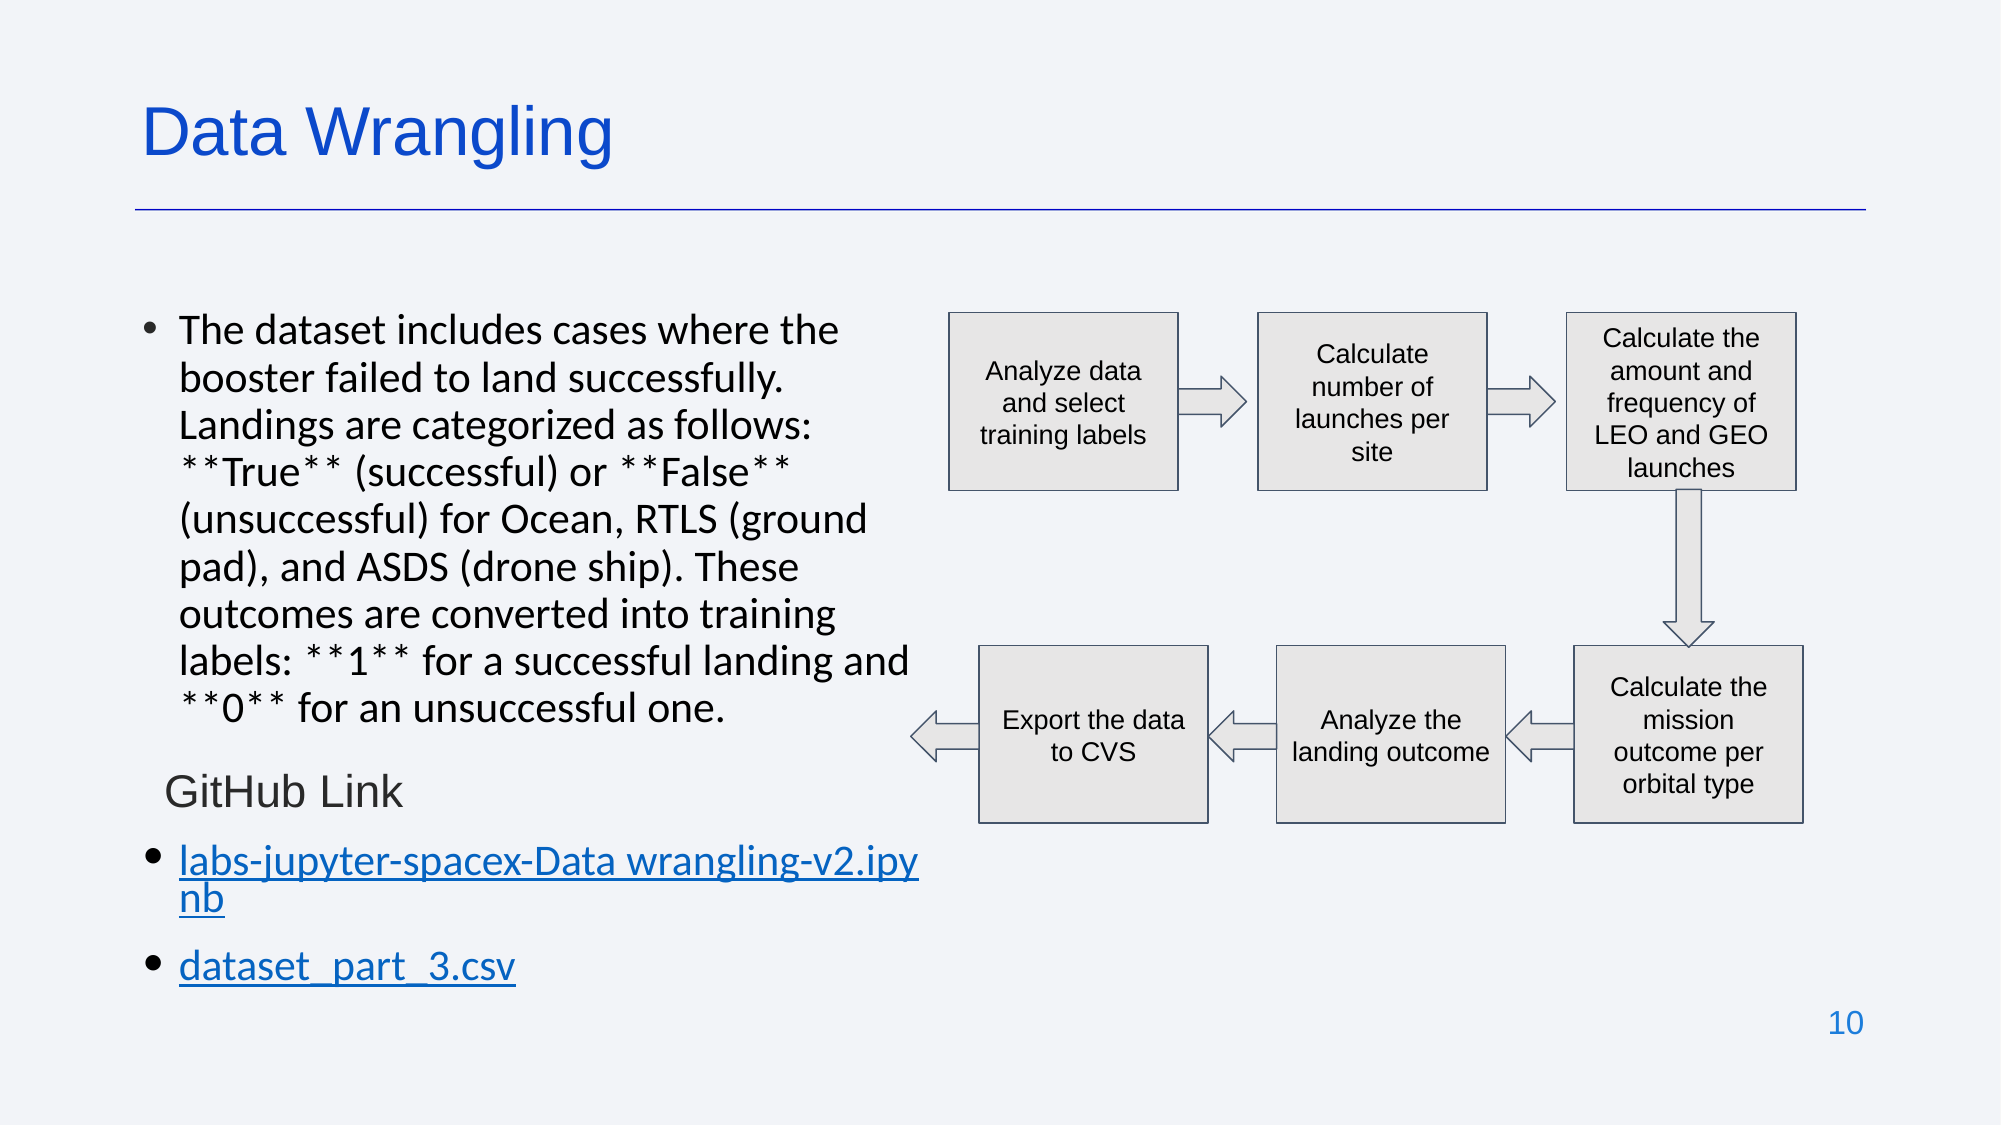

Data Wrangling
The dataset includes cases where the booster failed to land successfully. Landings are categorized as follows: **True** (successful) or **False** (unsuccessful) for Ocean, RTLS (ground pad), and ASDS (drone ship). These outcomes are converted into training labels: **1** for a successful landing and **0** for an unsuccessful one.
GitHub Link
labs-jupyter-spacex-Data wrangling-v2.ipynb
dataset_part_3.csv
Analyze data and select training labels
Calculate number of launches per site
Calculate the amount and frequency of LEO and GEO launches

Export the data to CVS
Analyze the landing outcome
Calculate the mission outcome per orbital type

10